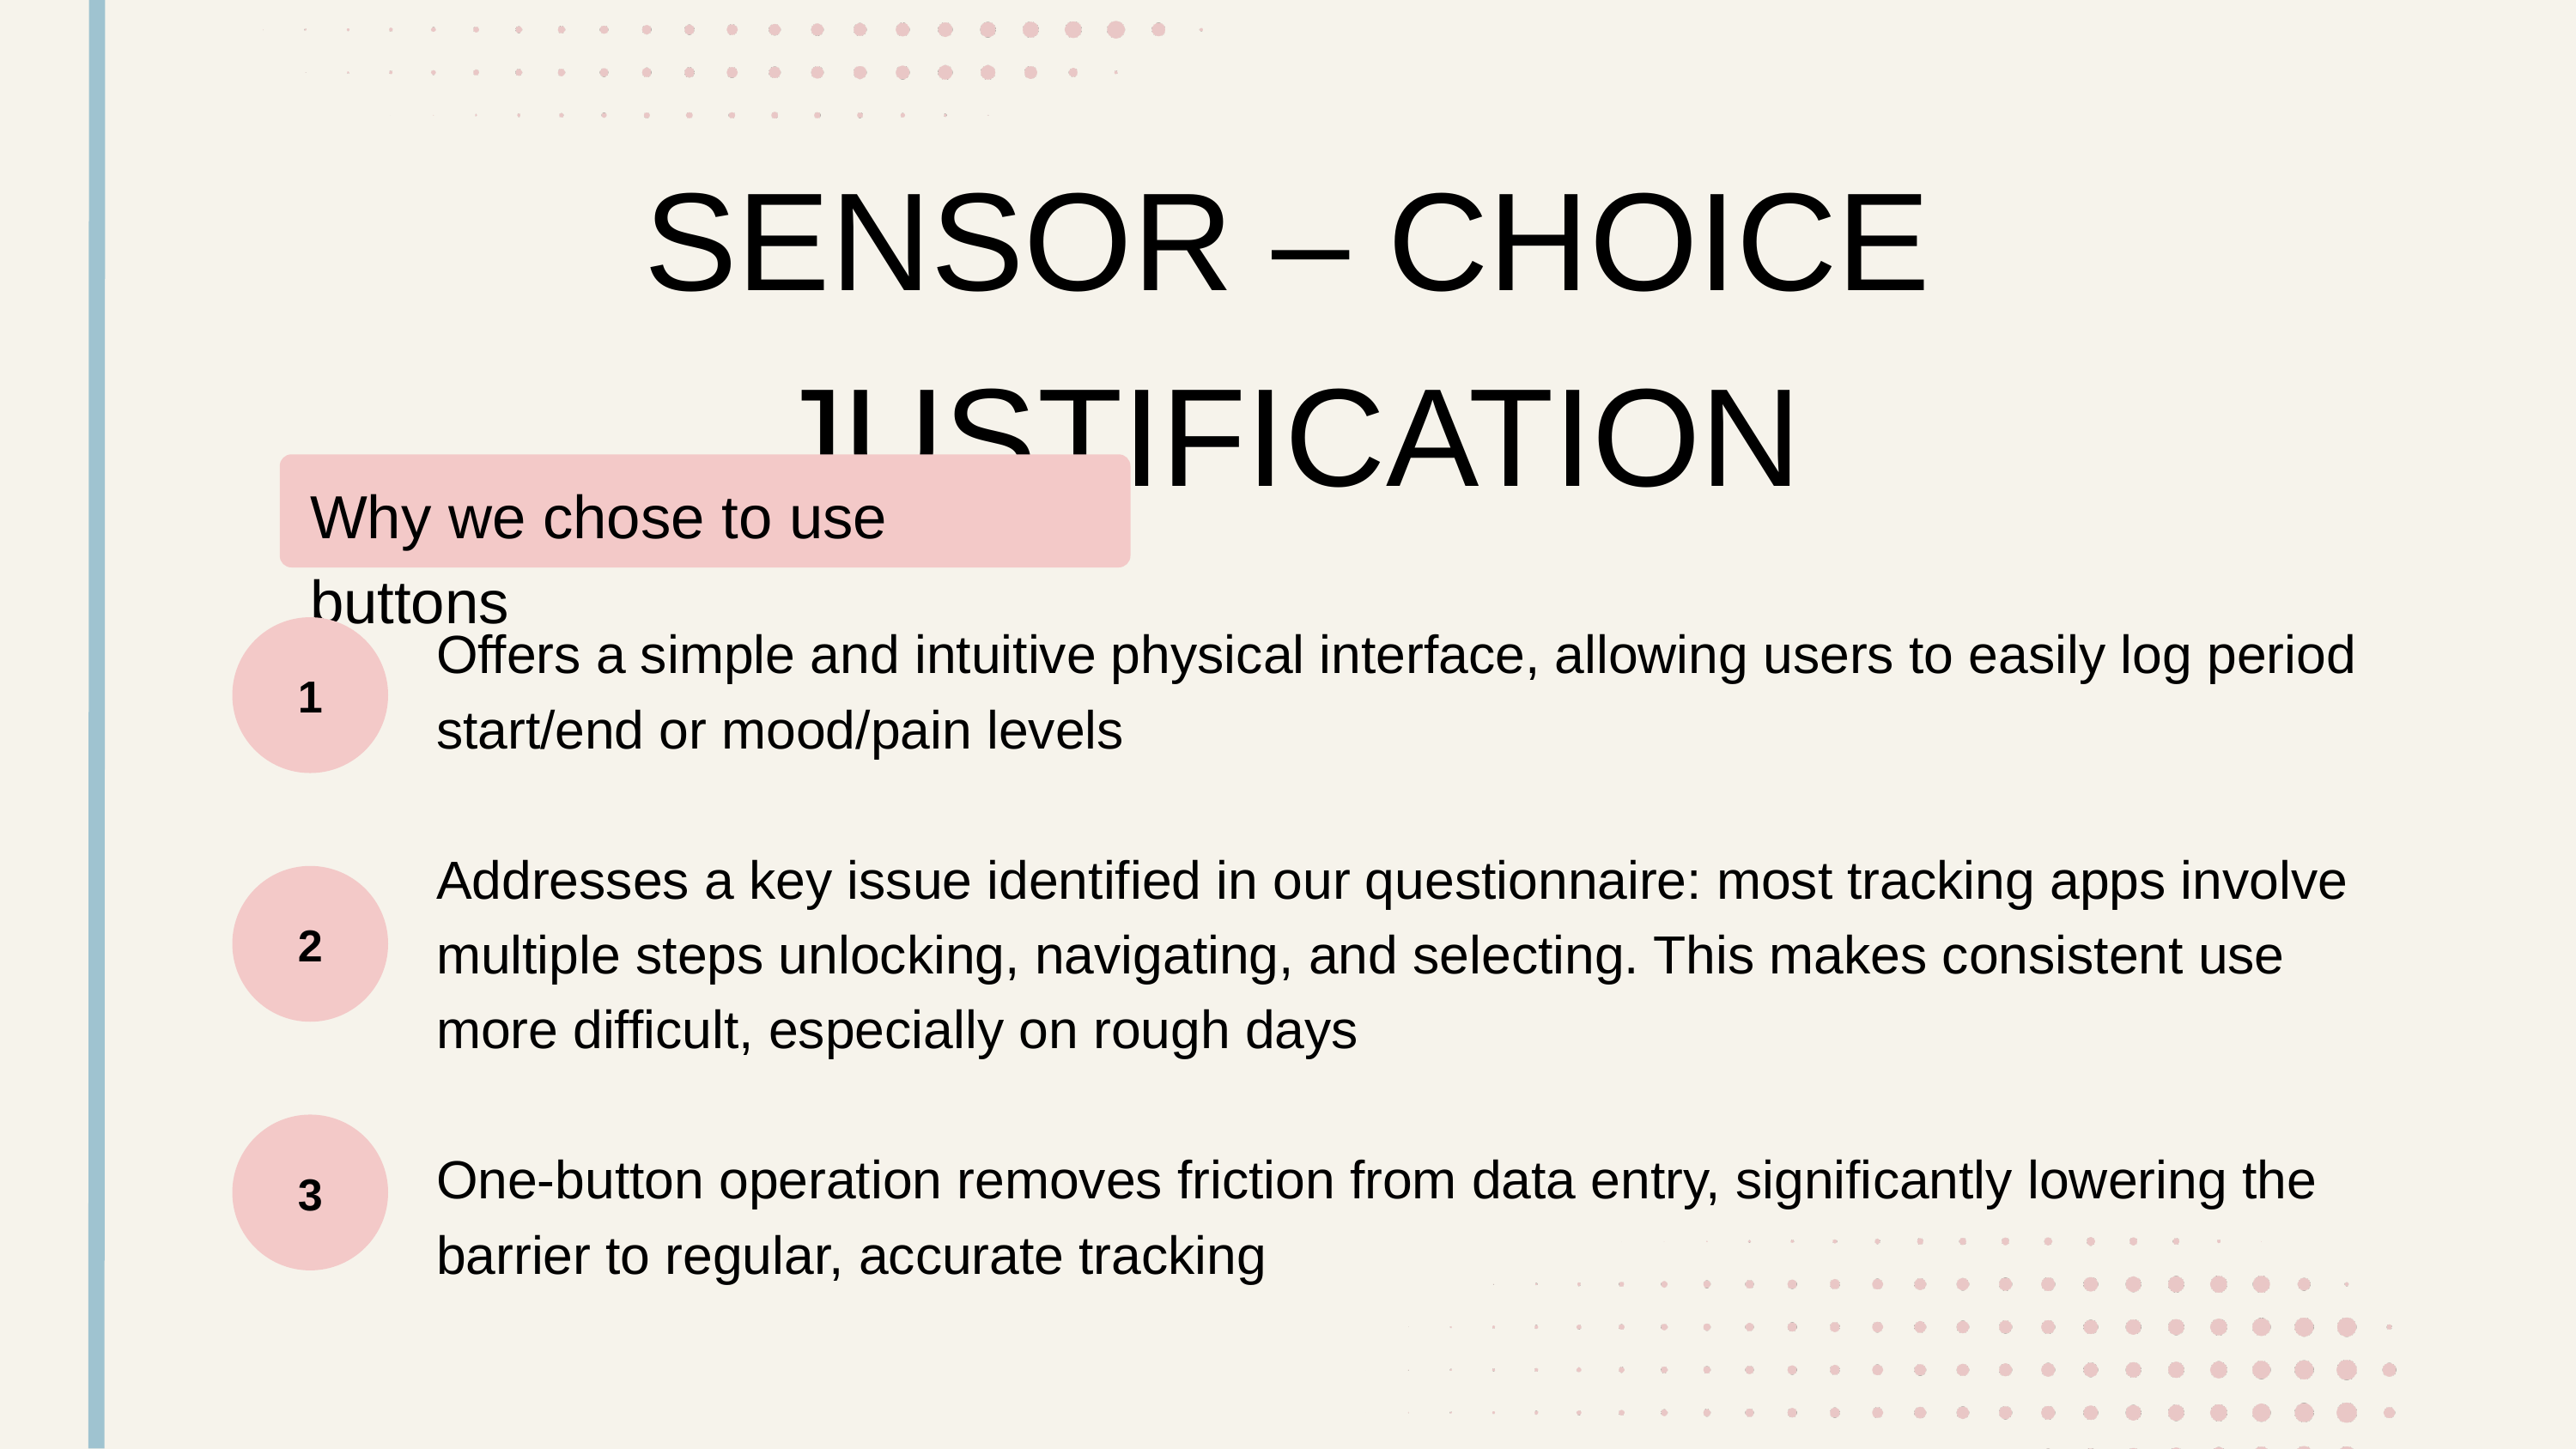

SENSOR – CHOICE JUSTIFICATION

Why we chose to use buttons
Offers a simple and intuitive physical interface, allowing users to easily log period start/end or mood/pain levels

Addresses a key issue identified in our questionnaire: most tracking apps involve multiple steps unlocking, navigating, and selecting. This makes consistent use more difficult, especially on rough days

One-button operation removes friction from data entry, significantly lowering the barrier to regular, accurate tracking

1

2

3